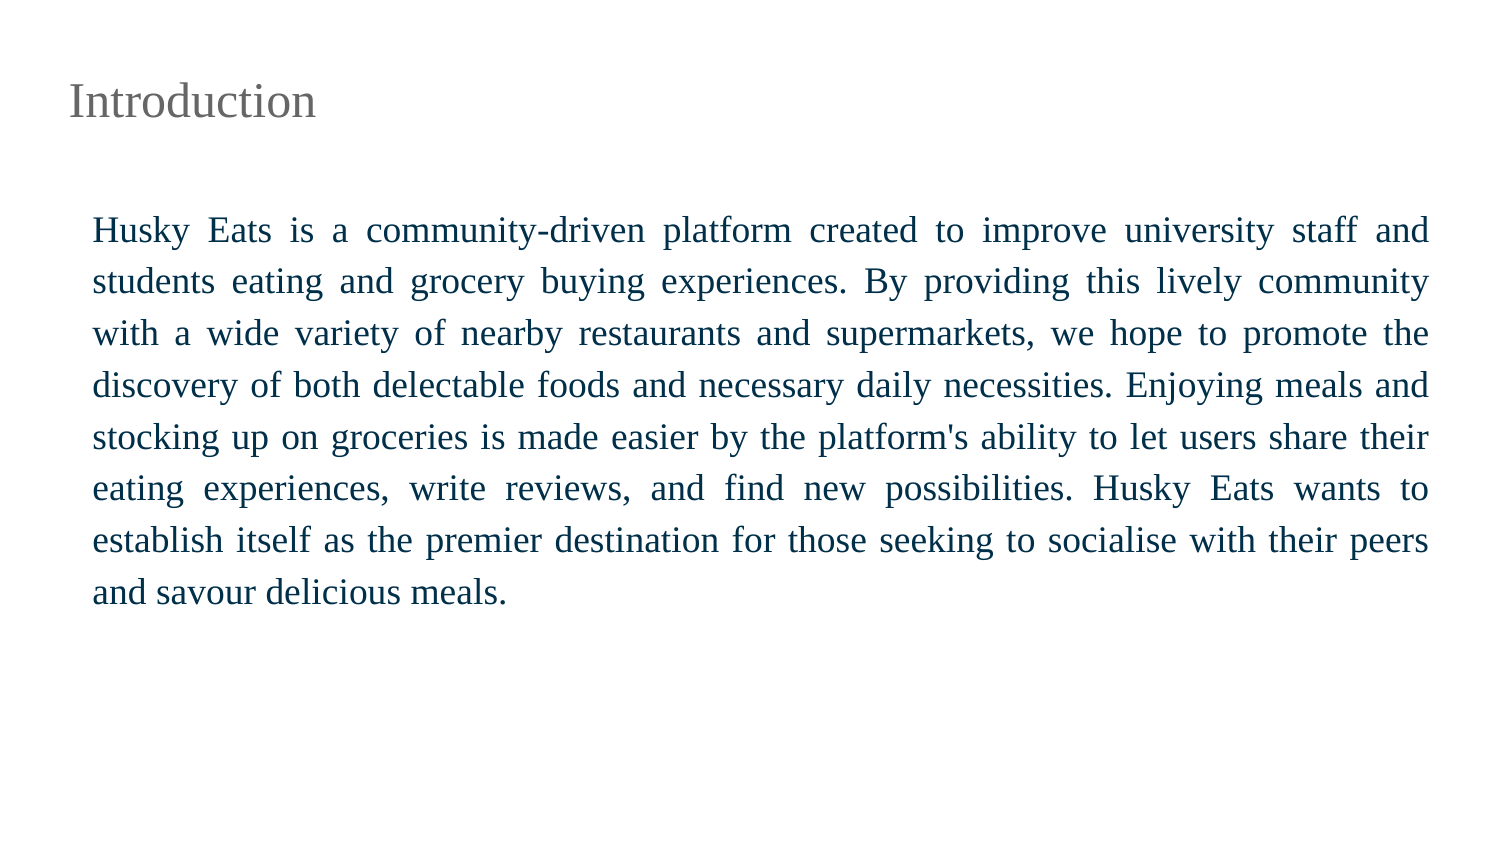

Introduction

Husky Eats is a community-driven platform created to improve university staff and students eating and grocery buying experiences. By providing this lively community with a wide variety of nearby restaurants and supermarkets, we hope to promote the discovery of both delectable foods and necessary daily necessities. Enjoying meals and stocking up on groceries is made easier by the platform's ability to let users share their eating experiences, write reviews, and find new possibilities. Husky Eats wants to establish itself as the premier destination for those seeking to socialise with their peers and savour delicious meals.